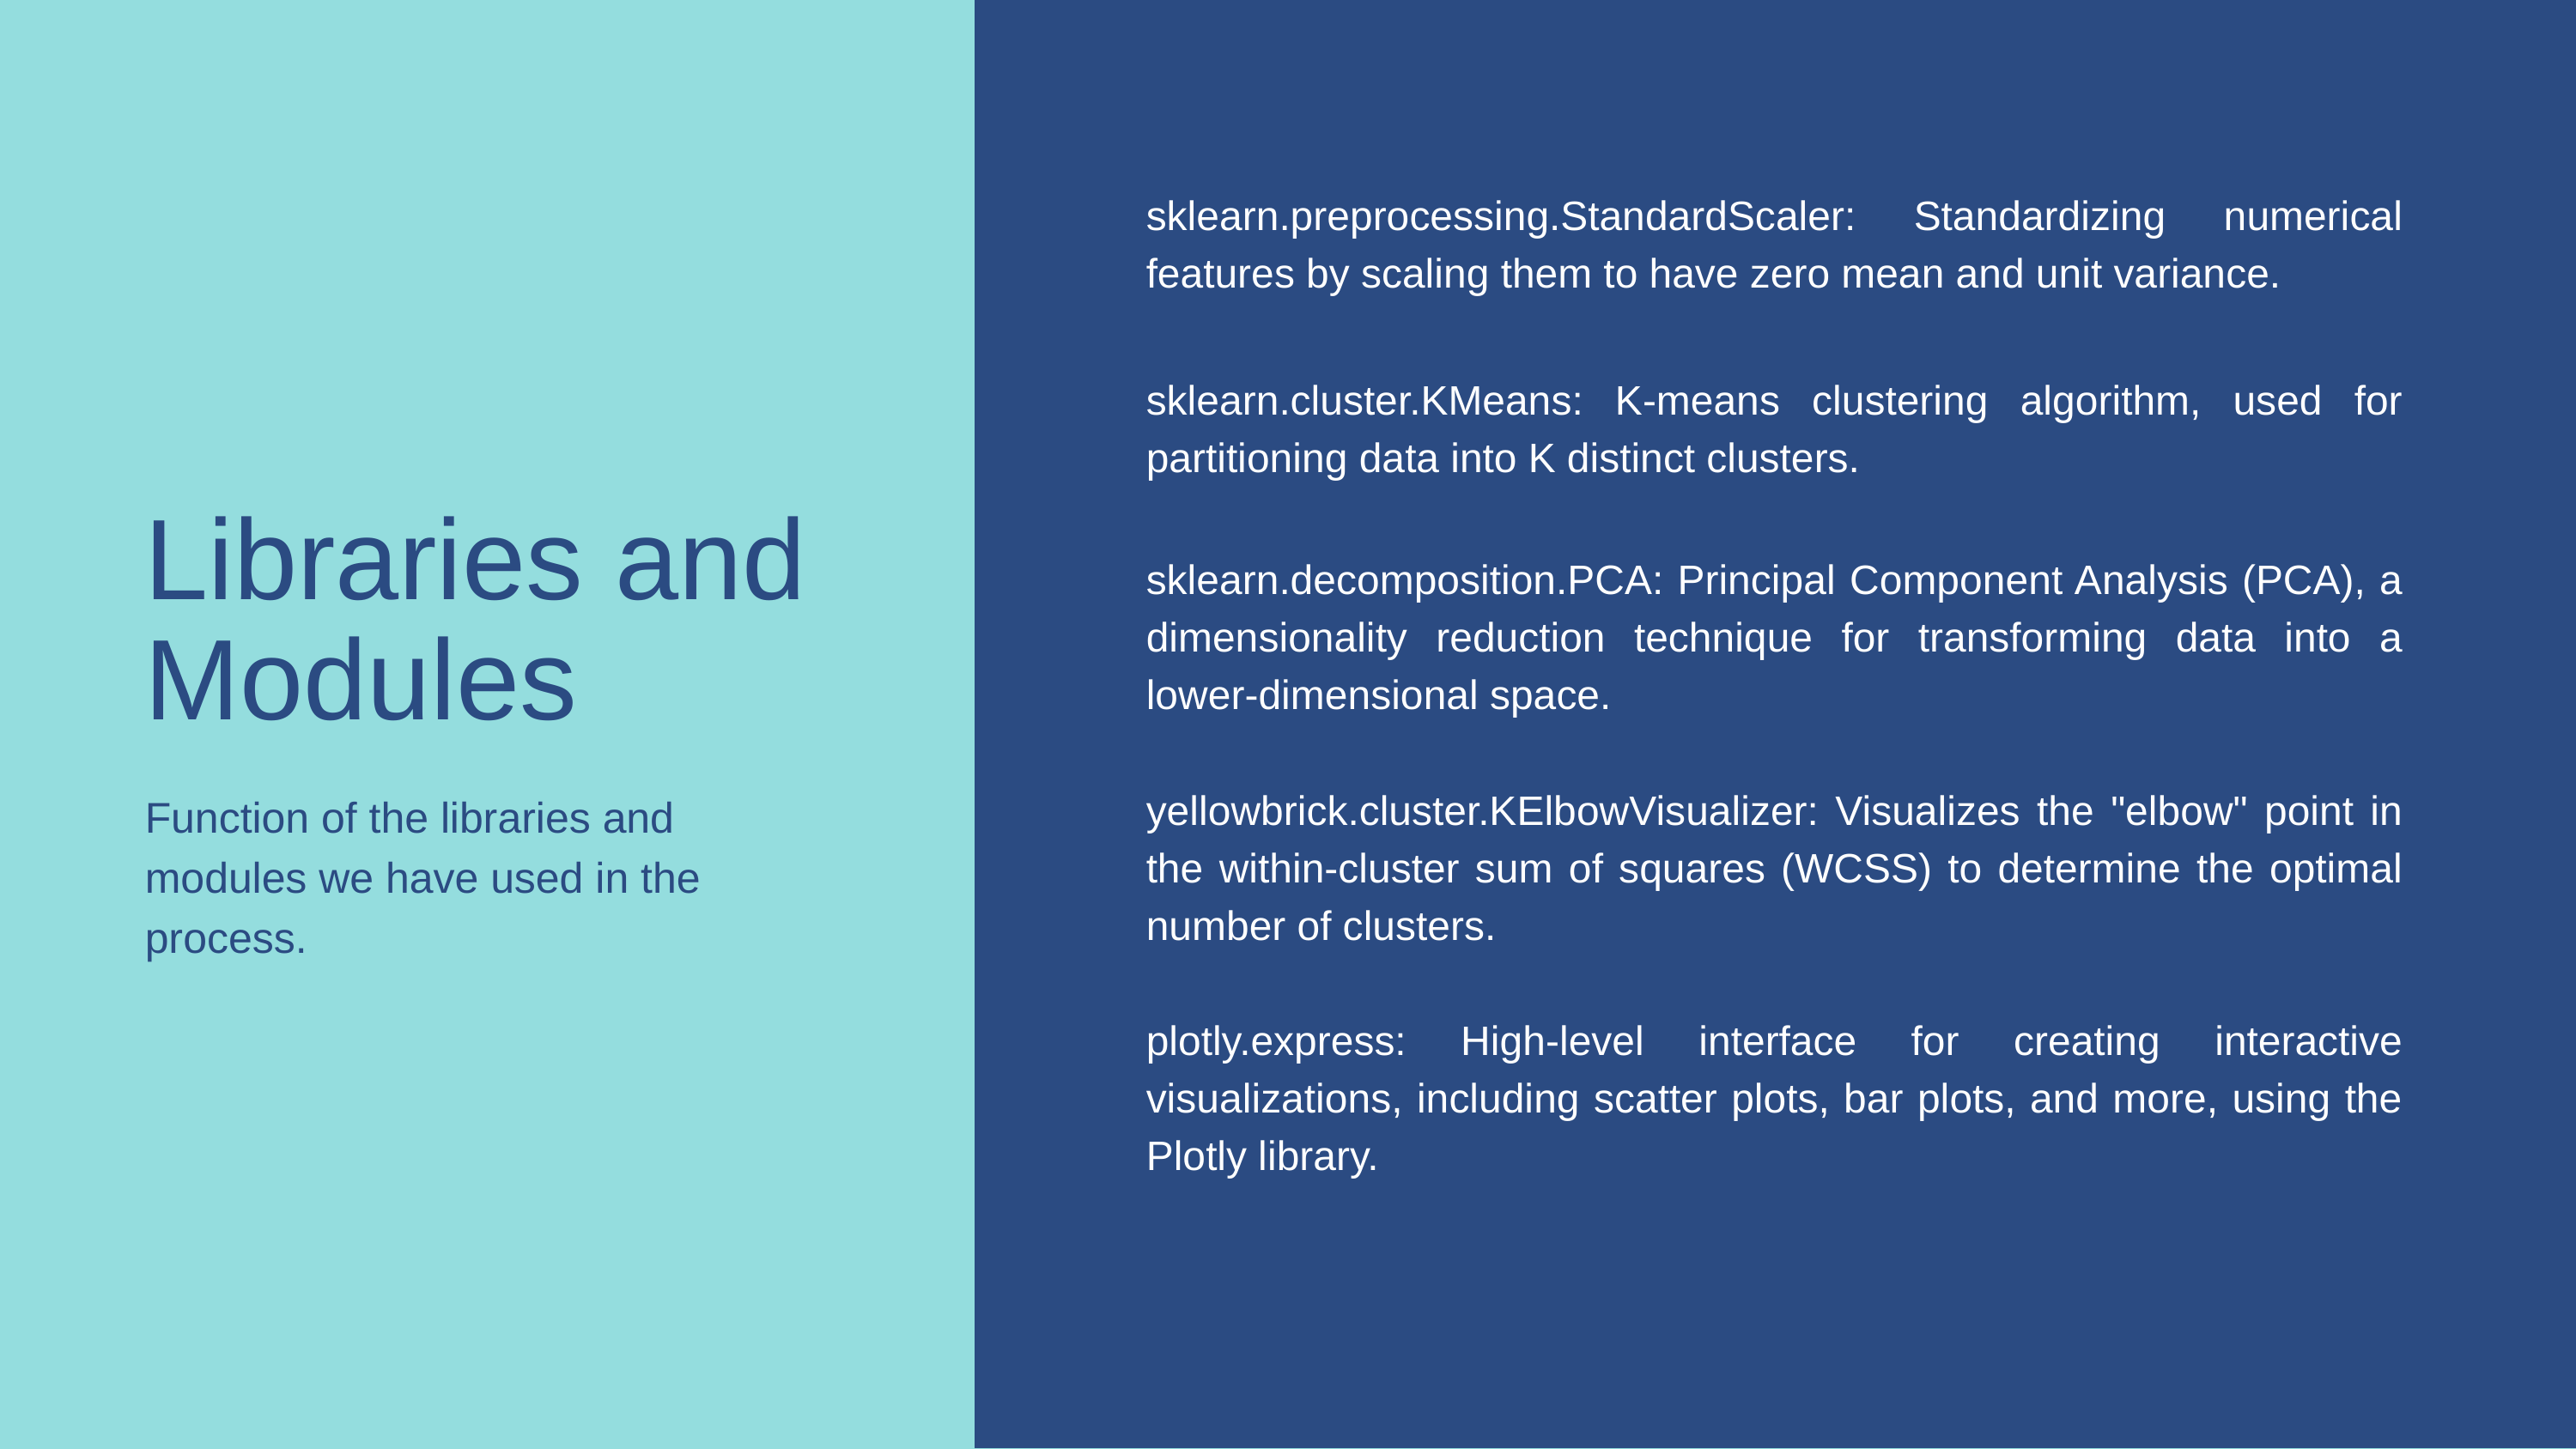

| sklearn.preprocessing.StandardScaler: Standardizing numerical features by scaling them to have zero mean and unit variance. |
| --- |
| sklearn.cluster.KMeans: K-means clustering algorithm, used for partitioning data into K distinct clusters. |
| sklearn.decomposition.PCA: Principal Component Analysis (PCA), a dimensionality reduction technique for transforming data into a lower-dimensional space. |
| yellowbrick.cluster.KElbowVisualizer: Visualizes the "elbow" point in the within-cluster sum of squares (WCSS) to determine the optimal number of clusters. |
| plotly.express: High-level interface for creating interactive visualizations, including scatter plots, bar plots, and more, using the Plotly library. |
Libraries and Modules
Function of the libraries and modules we have used in the process.